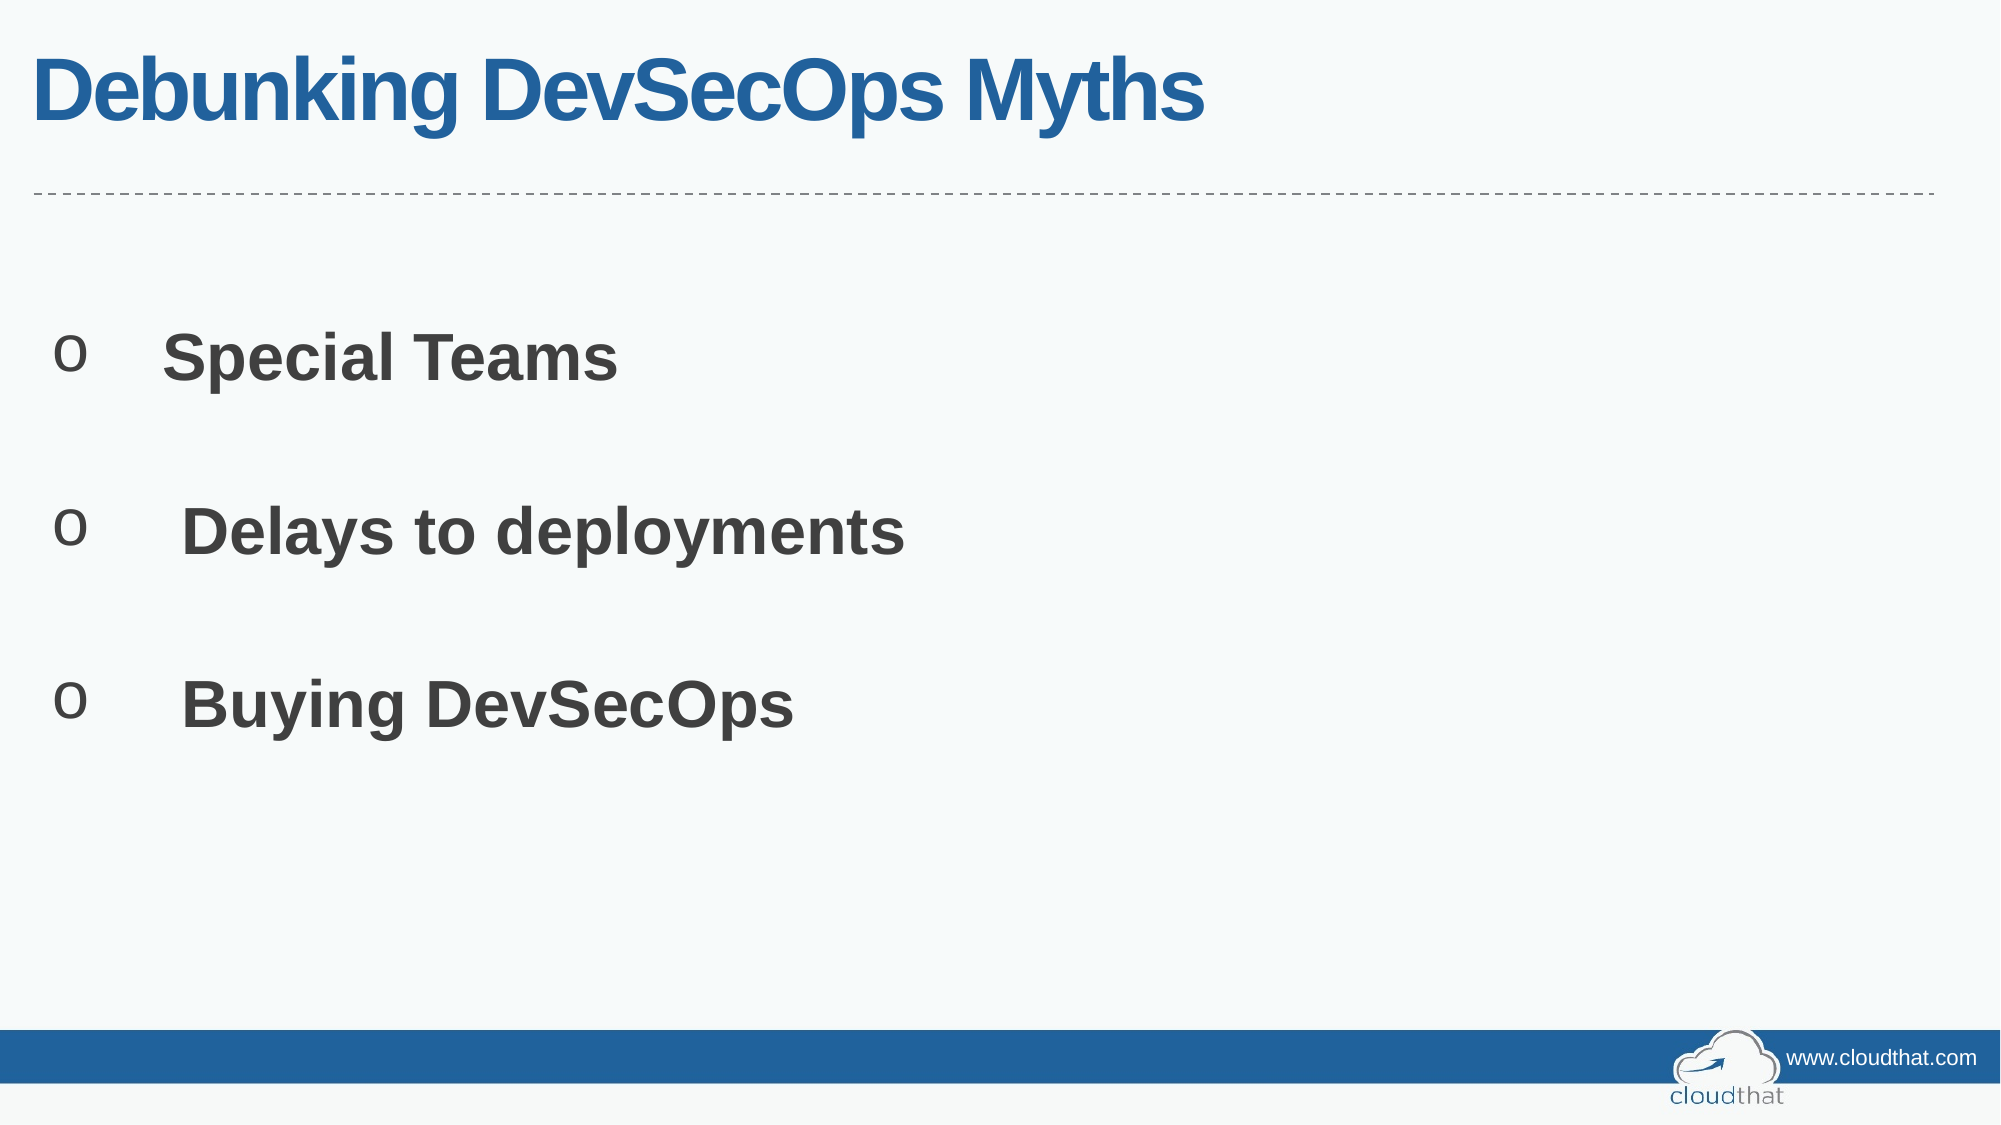

# Debunking DevSecOps Myths
  Special Teams
   Delays to deployments
   Buying DevSecOps